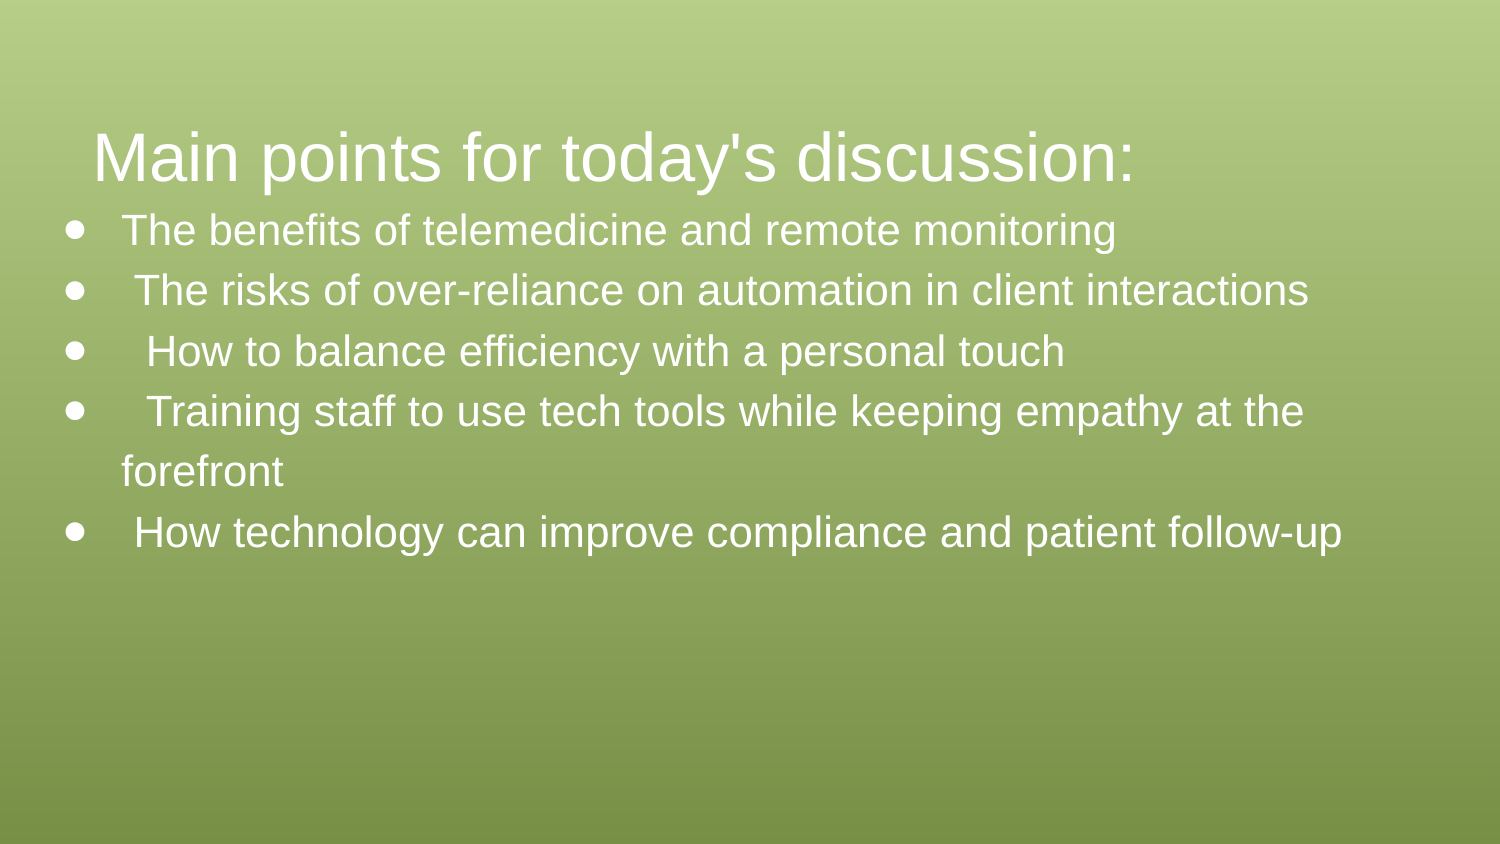

Main points for today's discussion:
The benefits of telemedicine and remote monitoring
 The risks of over-reliance on automation in client interactions
  How to balance efficiency with a personal touch
  Training staff to use tech tools while keeping empathy at the forefront
 How technology can improve compliance and patient follow-up